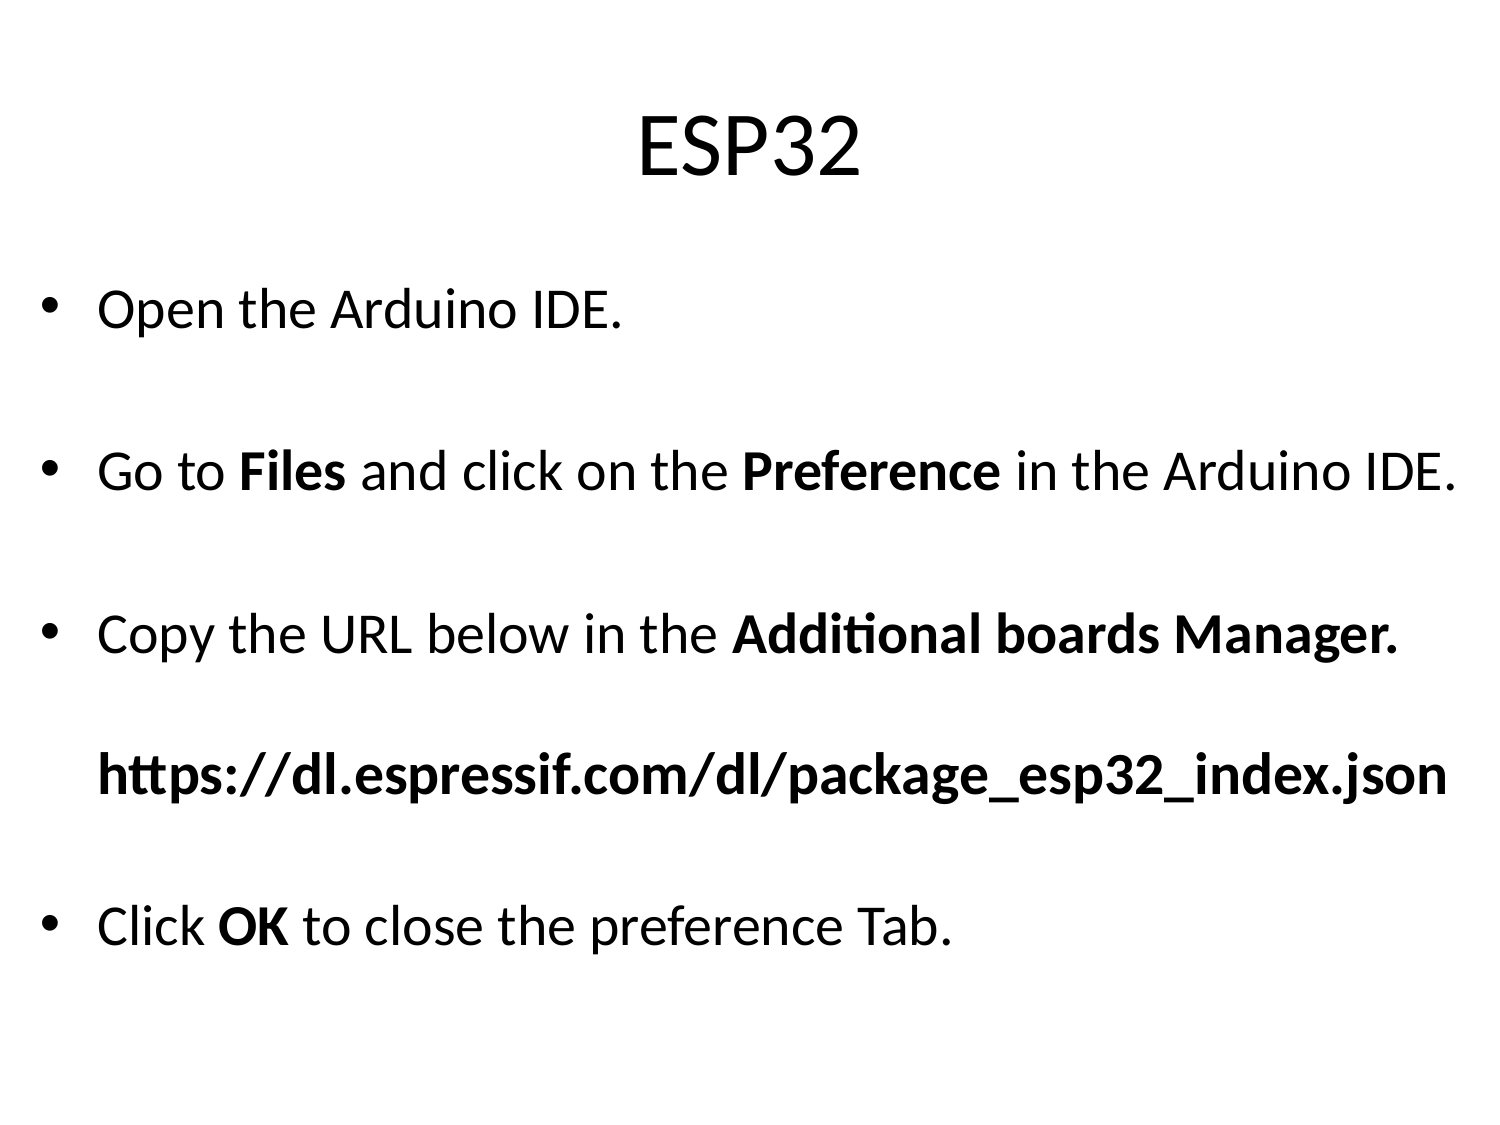

# ESP32
Open the Arduino IDE.

Go to Files and click on the Preference in the Arduino IDE.

Copy the URL below in the Additional boards Manager.
https://dl.espressif.com/dl/package_esp32_index.json
Click OK to close the preference Tab.